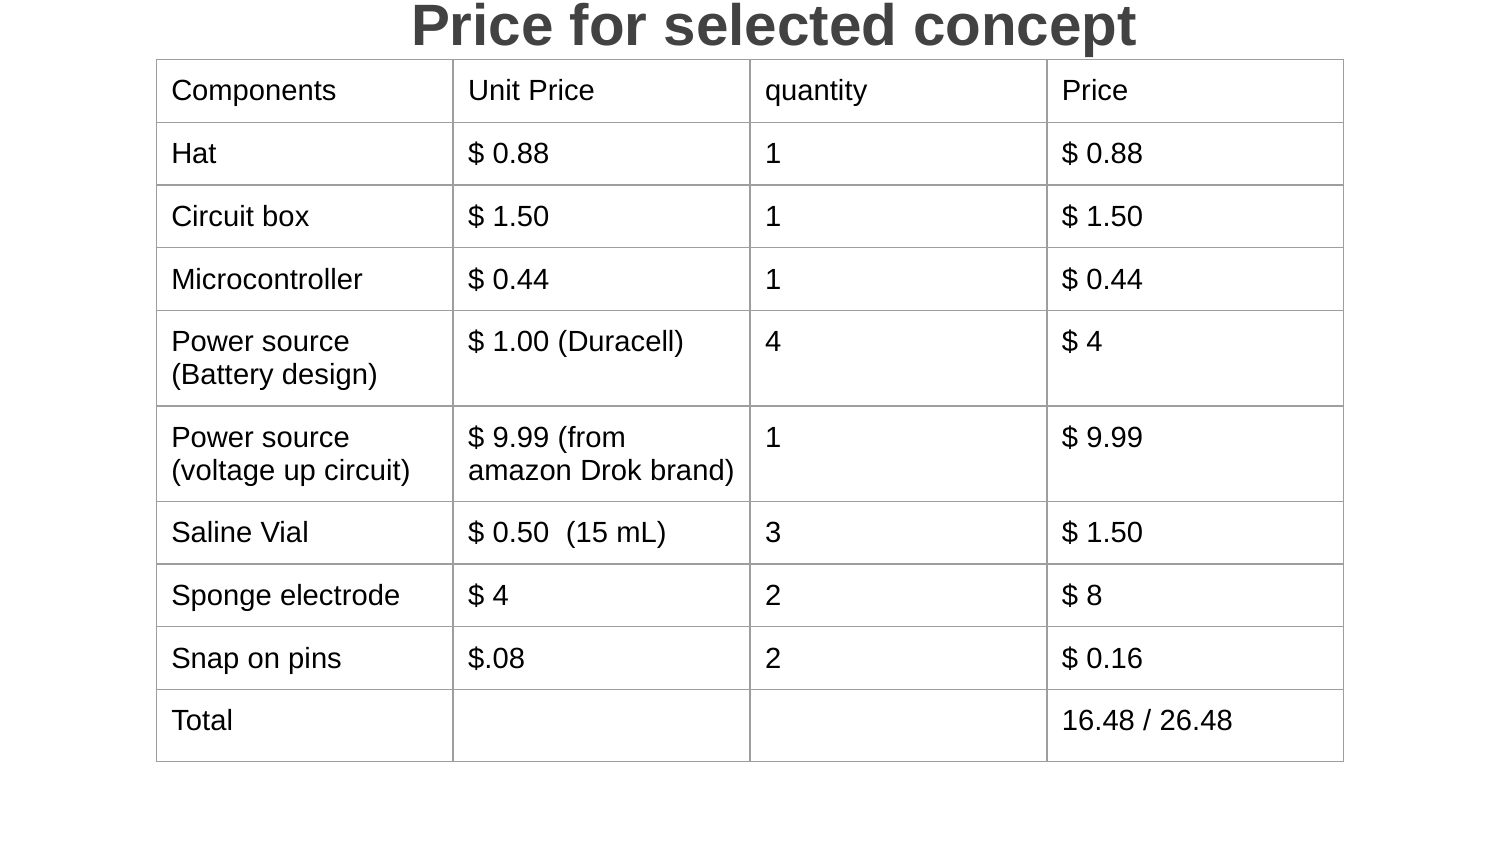

Price for selected concept
| Components | Unit Price | quantity | Price |
| --- | --- | --- | --- |
| Hat | $ 0.88 | 1 | $ 0.88 |
| Circuit box | $ 1.50 | 1 | $ 1.50 |
| Microcontroller | $ 0.44 | 1 | $ 0.44 |
| Power source (Battery design) | $ 1.00 (Duracell) | 4 | $ 4 |
| Power source (voltage up circuit) | $ 9.99 (from amazon Drok brand) | 1 | $ 9.99 |
| Saline Vial | $ 0.50 (15 mL) | 3 | $ 1.50 |
| Sponge electrode | $ 4 | 2 | $ 8 |
| Snap on pins | $.08 | 2 | $ 0.16 |
| Total |  |  | 16.48 / 26.48 |
https://www.amazon.com/Converter-DROK-Transformer-Constant-Current/dp/B075DFBTRM